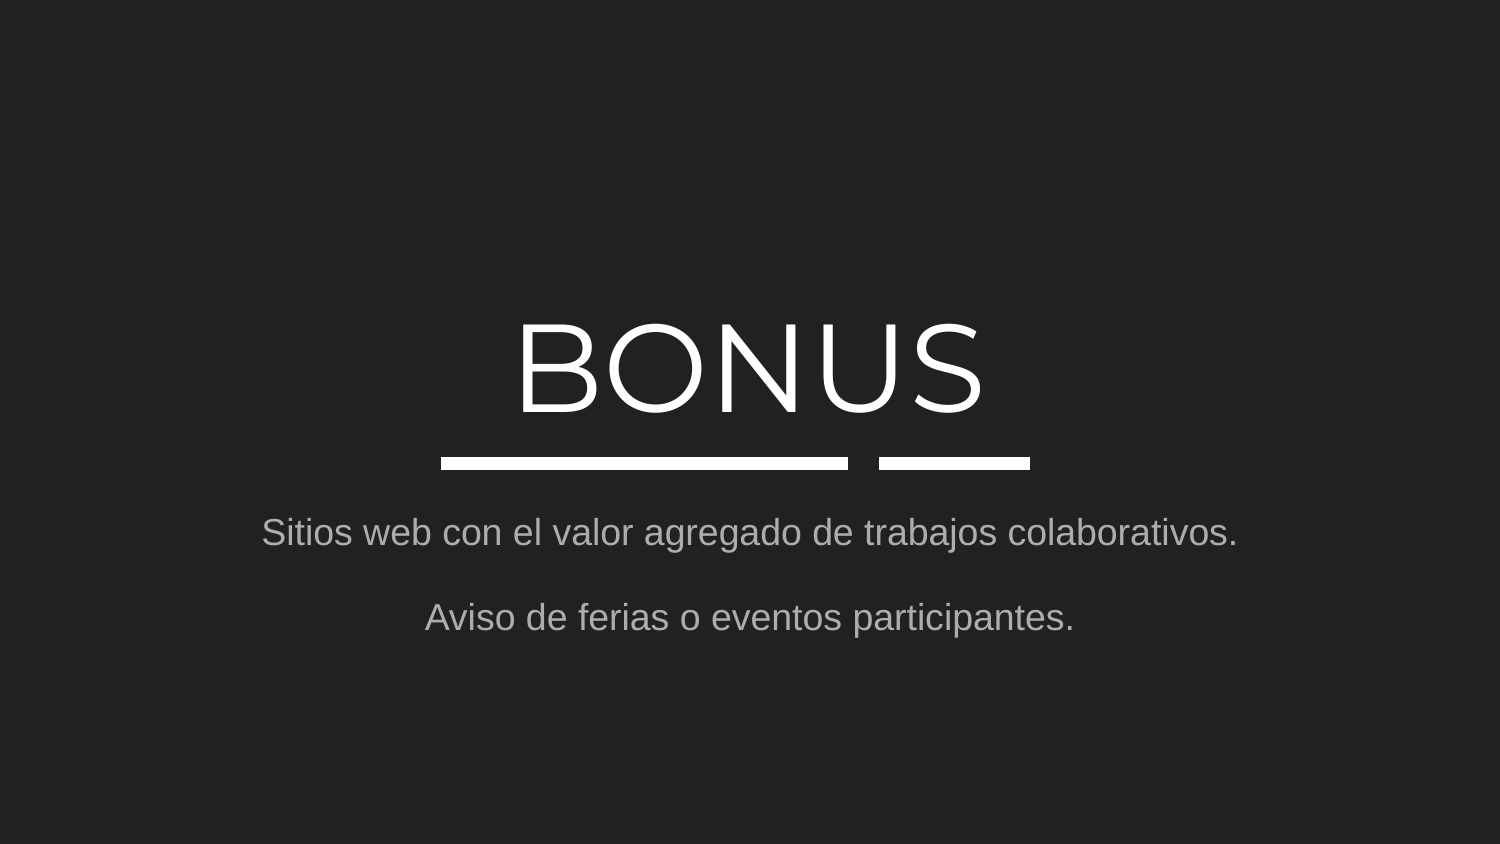

# BONUS
Sitios web con el valor agregado de trabajos colaborativos.
Aviso de ferias o eventos participantes.